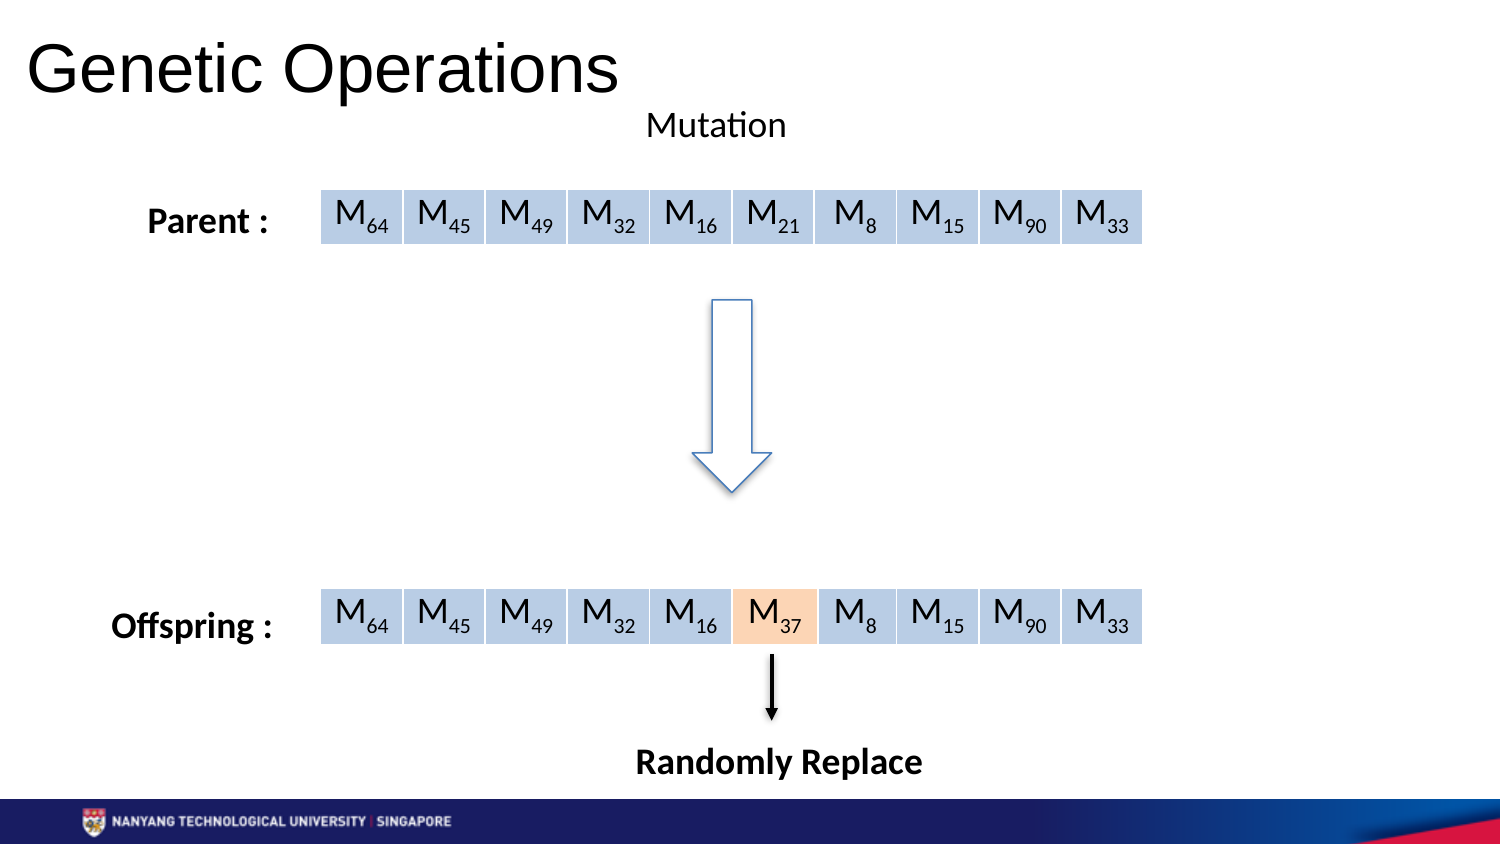

Genetic Operations
Mutation
| M64 | M45 | M49 | M32 | M16 | M21 | M8 | M15 | M90 | M33 |
| --- | --- | --- | --- | --- | --- | --- | --- | --- | --- |
Parent :

| M37 |
| --- |
| M64 | M45 | M49 | M32 | M16 | M21 | M8 | M15 | M90 | M33 |
| --- | --- | --- | --- | --- | --- | --- | --- | --- | --- |
Offspring :
Randomly Replace